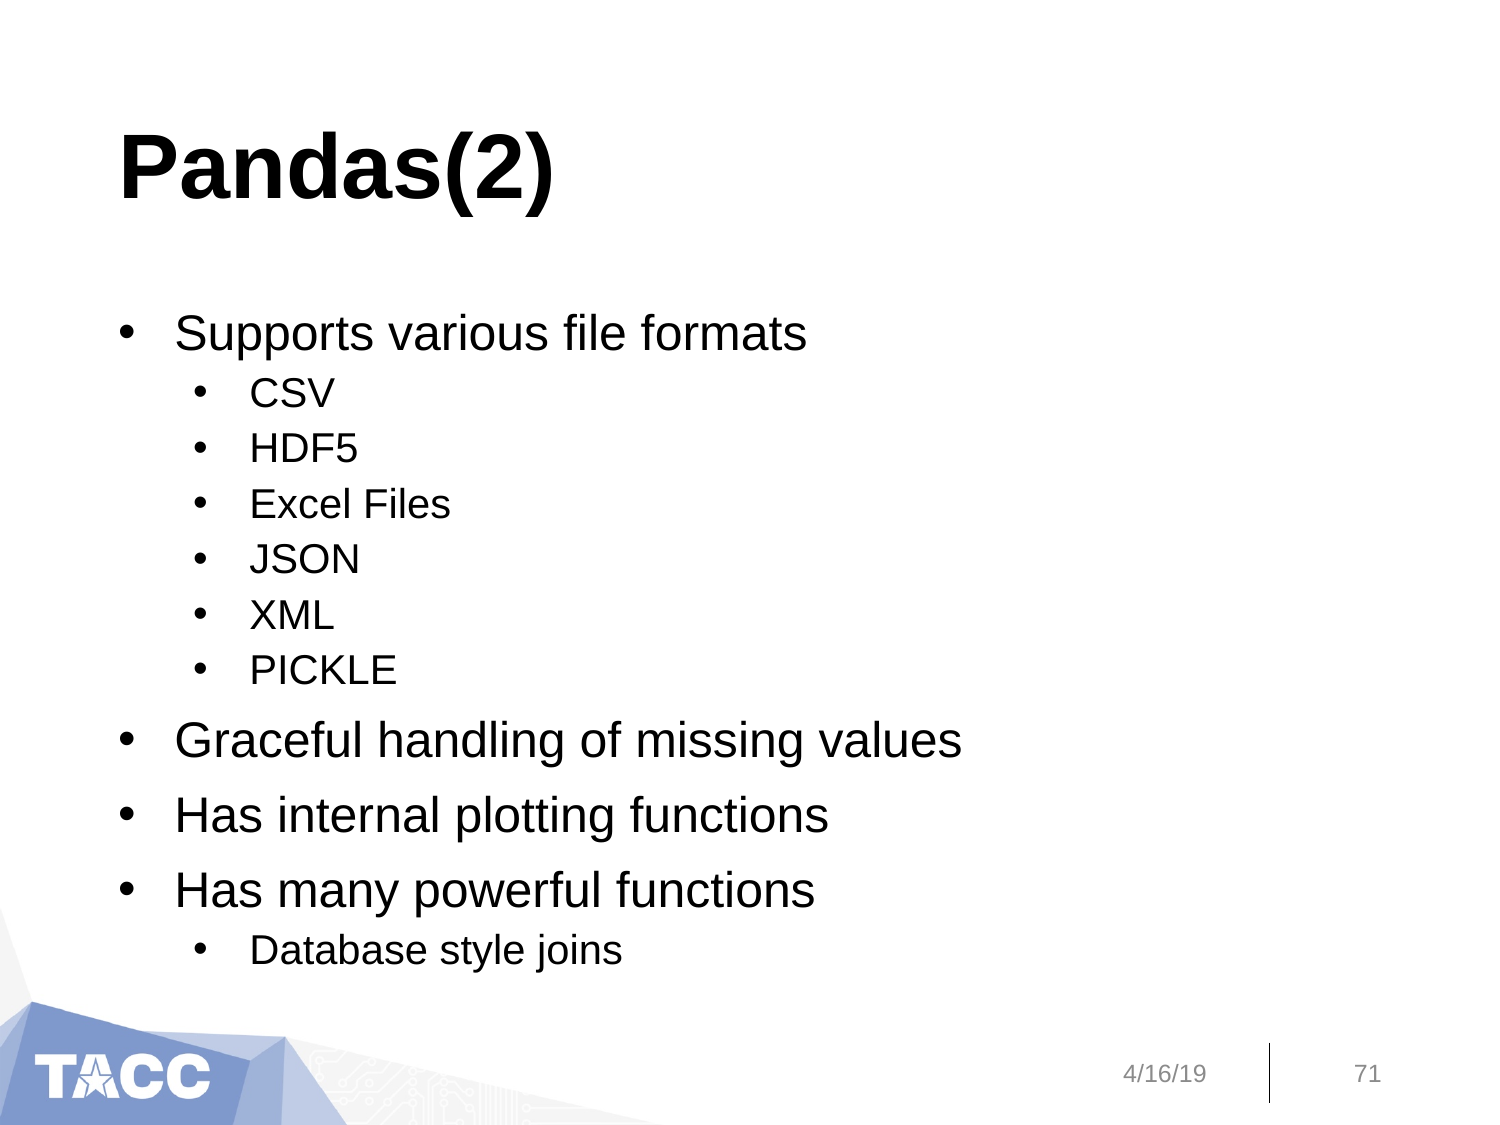

# Pandas(2)
Supports various file formats
CSV
HDF5
Excel Files
JSON
XML
PICKLE
Graceful handling of missing values
Has internal plotting functions
Has many powerful functions
Database style joins

4/16/19
71